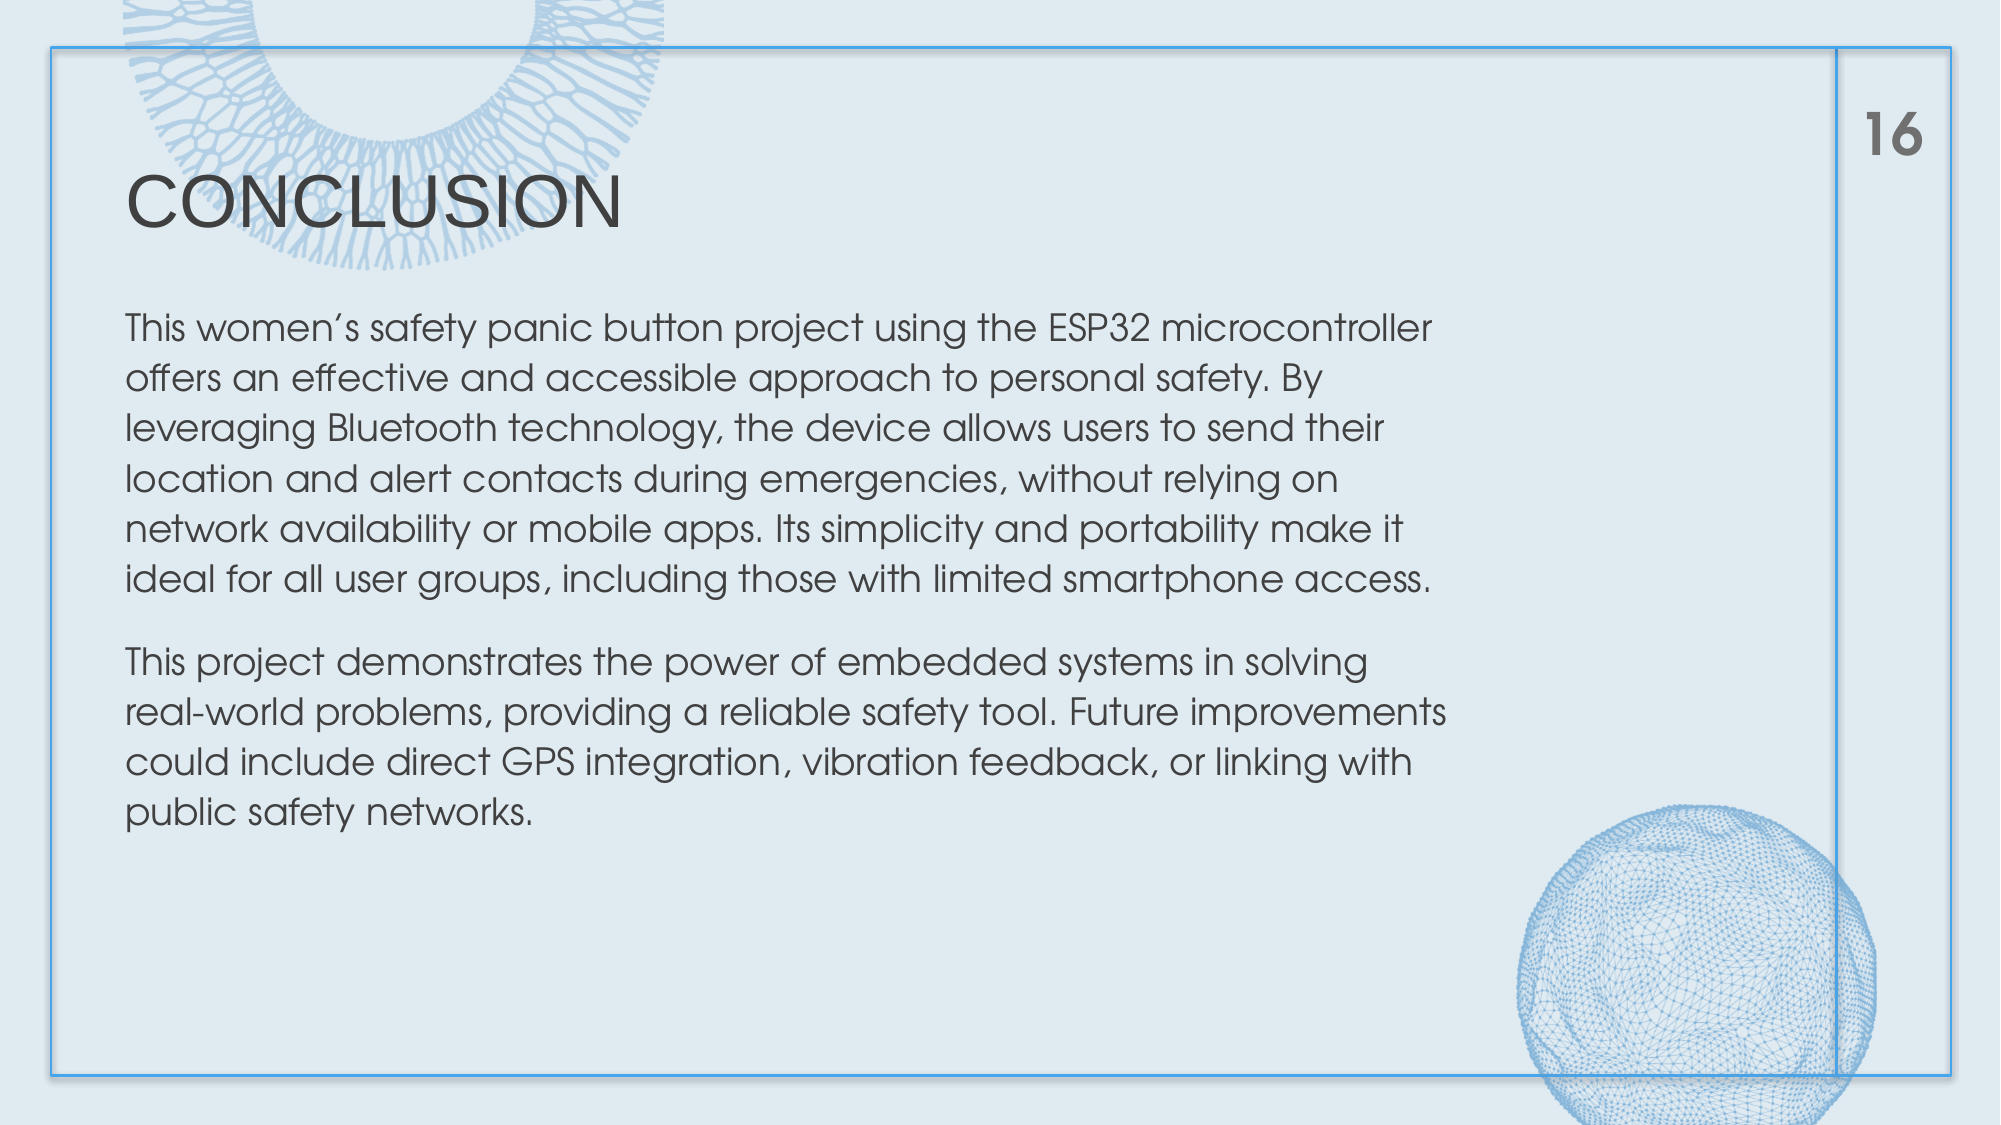

16
# conclusion
This women’s safety panic button project using the ESP32 microcontroller offers an effective and accessible approach to personal safety. By leveraging Bluetooth technology, the device allows users to send their location and alert contacts during emergencies, without relying on network availability or mobile apps. Its simplicity and portability make it ideal for all user groups, including those with limited smartphone access.
This project demonstrates the power of embedded systems in solving real-world problems, providing a reliable safety tool. Future improvements could include direct GPS integration, vibration feedback, or linking with public safety networks.